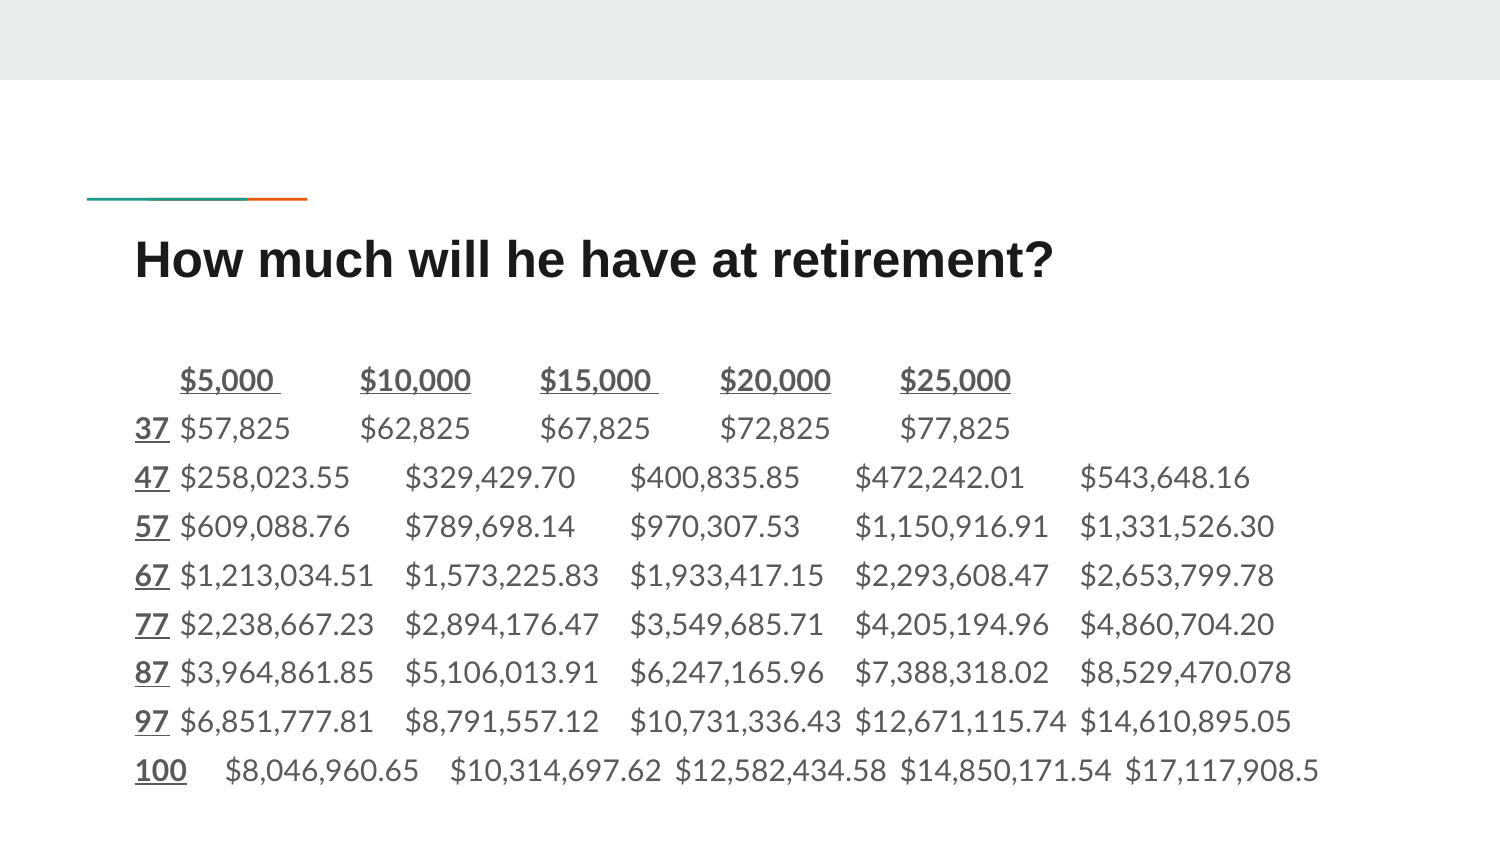

# How much will he have at retirement?
	$5,000 		$10,000 		$15,000 		$20,000 		$25,000
37	$57,825 		$62,825 		$67,825 		$72,825 		$77,825
47	$258,023.55		$329,429.70		$400,835.85		$472,242.01		$543,648.16
57	$609,088.76		$789,698.14		$970,307.53		$1,150,916.91	$1,331,526.30
67	$1,213,034.51	$1,573,225.83	$1,933,417.15	$2,293,608.47	$2,653,799.78
77	$2,238,667.23	$2,894,176.47	$3,549,685.71	$4,205,194.96	$4,860,704.20
87	$3,964,861.85	$5,106,013.91	$6,247,165.96	$7,388,318.02	$8,529,470.078
97	$6,851,777.81	$8,791,557.12	$10,731,336.43	$12,671,115.74	$14,610,895.05
100	$8,046,960.65	$10,314,697.62	$12,582,434.58	$14,850,171.54	$17,117,908.5